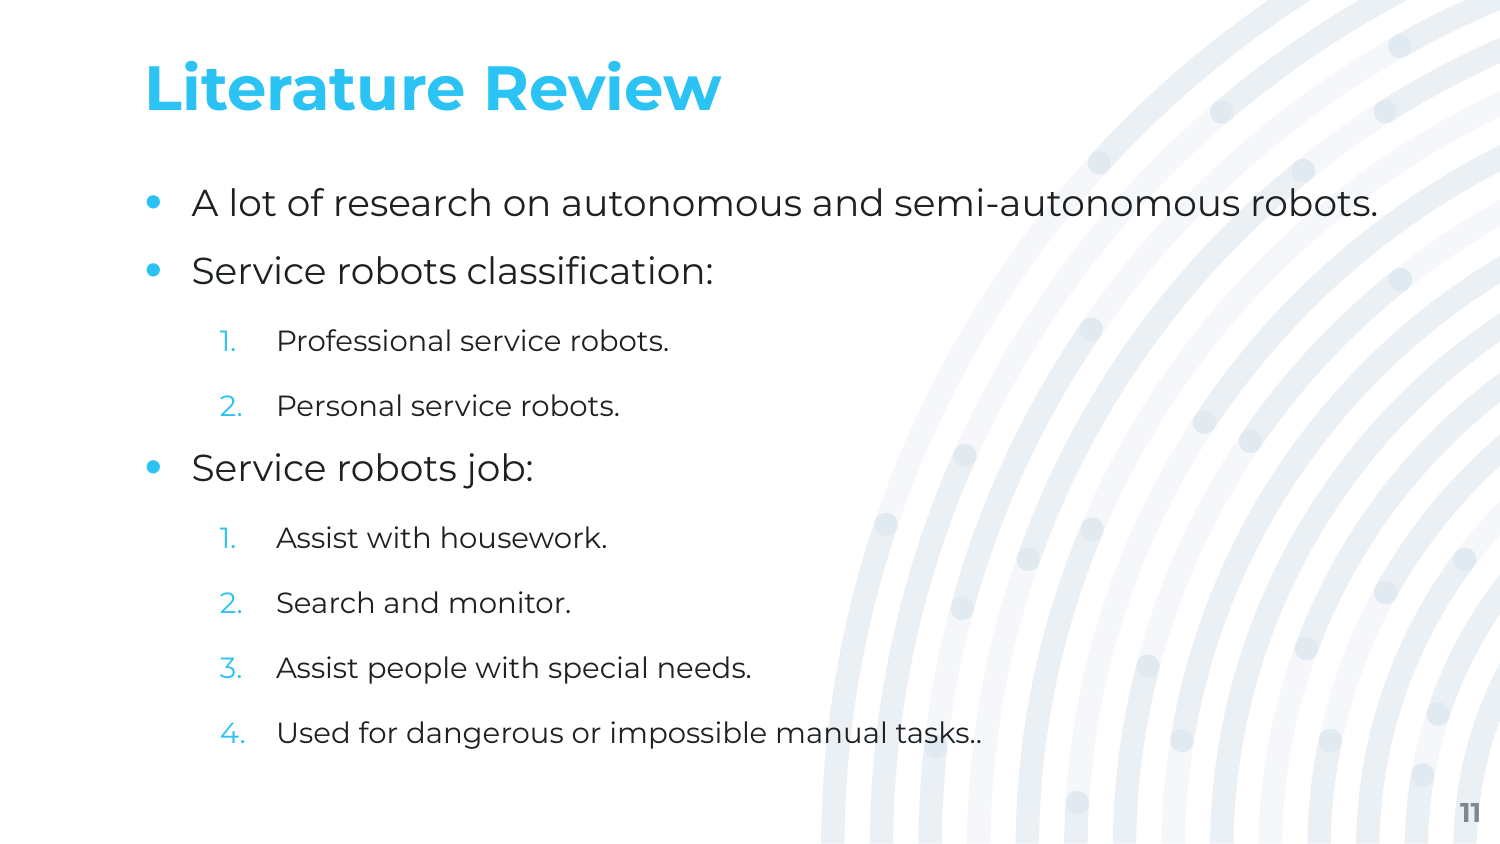

# Literature Review
A lot of research on autonomous and semi-autonomous robots.
Service robots classification:
Professional service robots.
Personal service robots.
Service robots job:
Assist with housework.
Search and monitor.
Assist people with special needs.
Used for dangerous or impossible manual tasks..

11